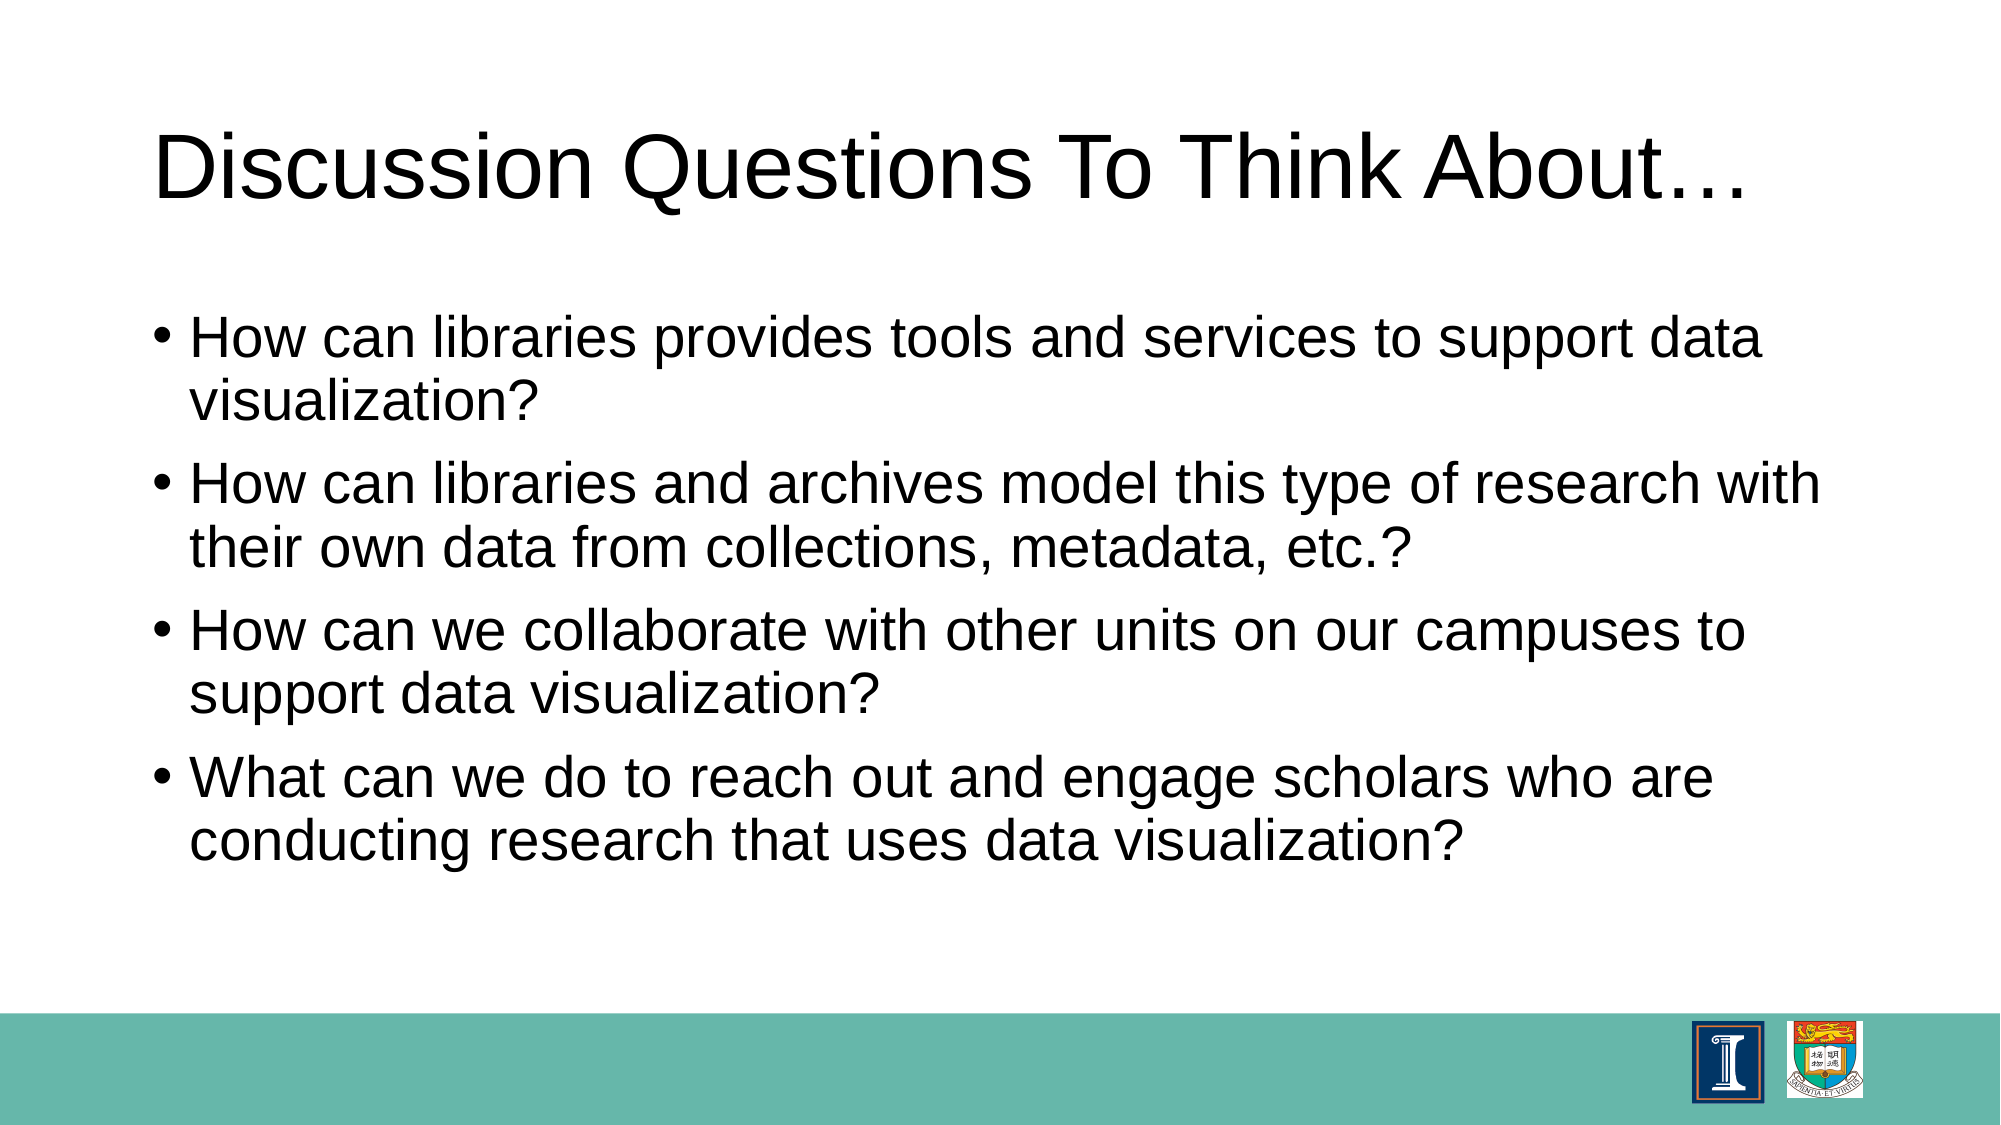

# Discussion Questions To Think About…
How can libraries provides tools and services to support data visualization?
How can libraries and archives model this type of research with their own data from collections, metadata, etc.?
How can we collaborate with other units on our campuses to support data visualization?
What can we do to reach out and engage scholars who are conducting research that uses data visualization?